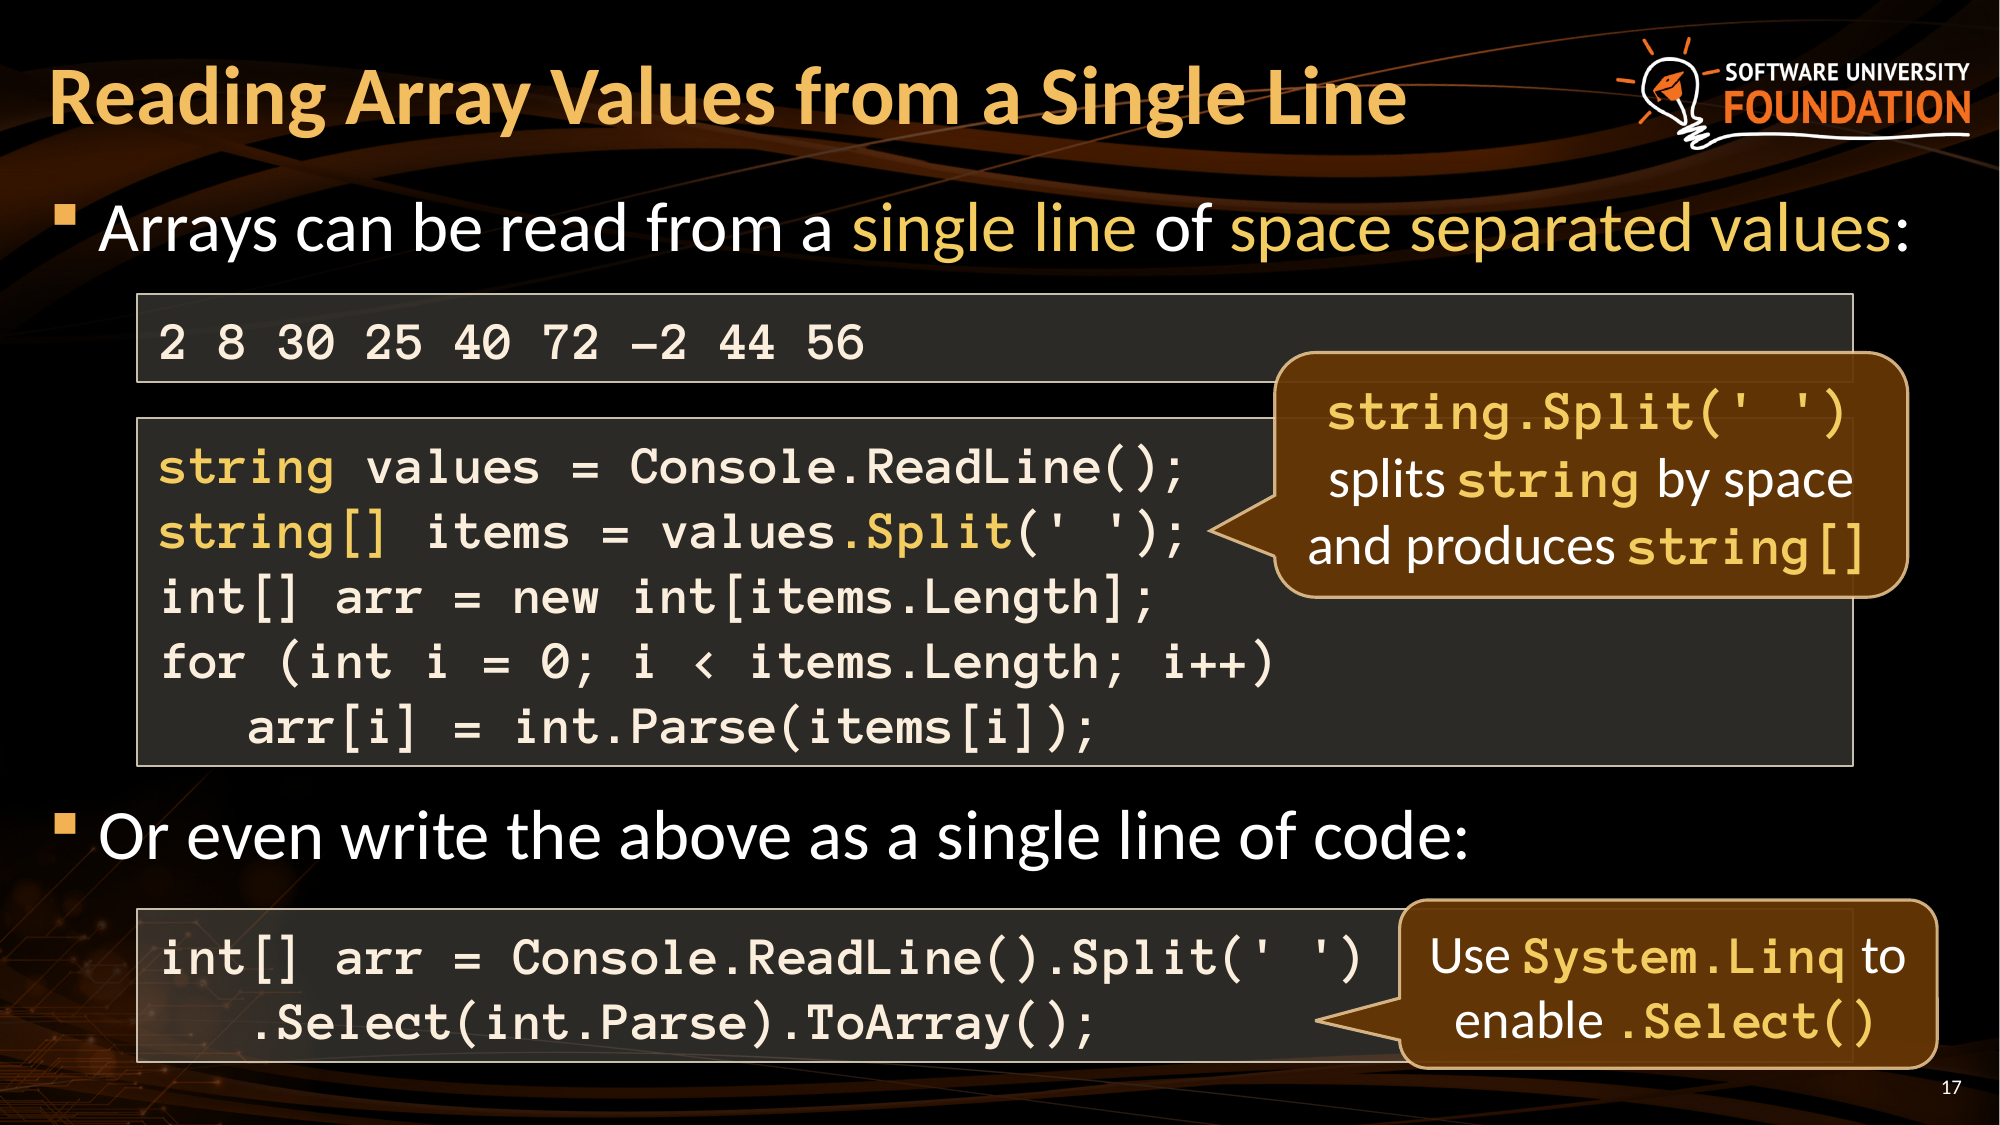

# Reading Array Values from a Single Line
Arrays can be read from a single line of space separated values:

Or even write the above as a single line of code:
2 8 30 25 40 72 -2 44 56
string.Split(' ') splits string by space and produces string[]
string values = Console.ReadLine();
string[] items = values.Split(' ');
int[] arr = new int[items.Length];
for (int i = 0; i < items.Length; i++)
   arr[i] = int.Parse(items[i]);
Use System.Linq to enable .Select()
int[] arr = Console.ReadLine().Split(' ')
   .Select(int.Parse).ToArray();
17